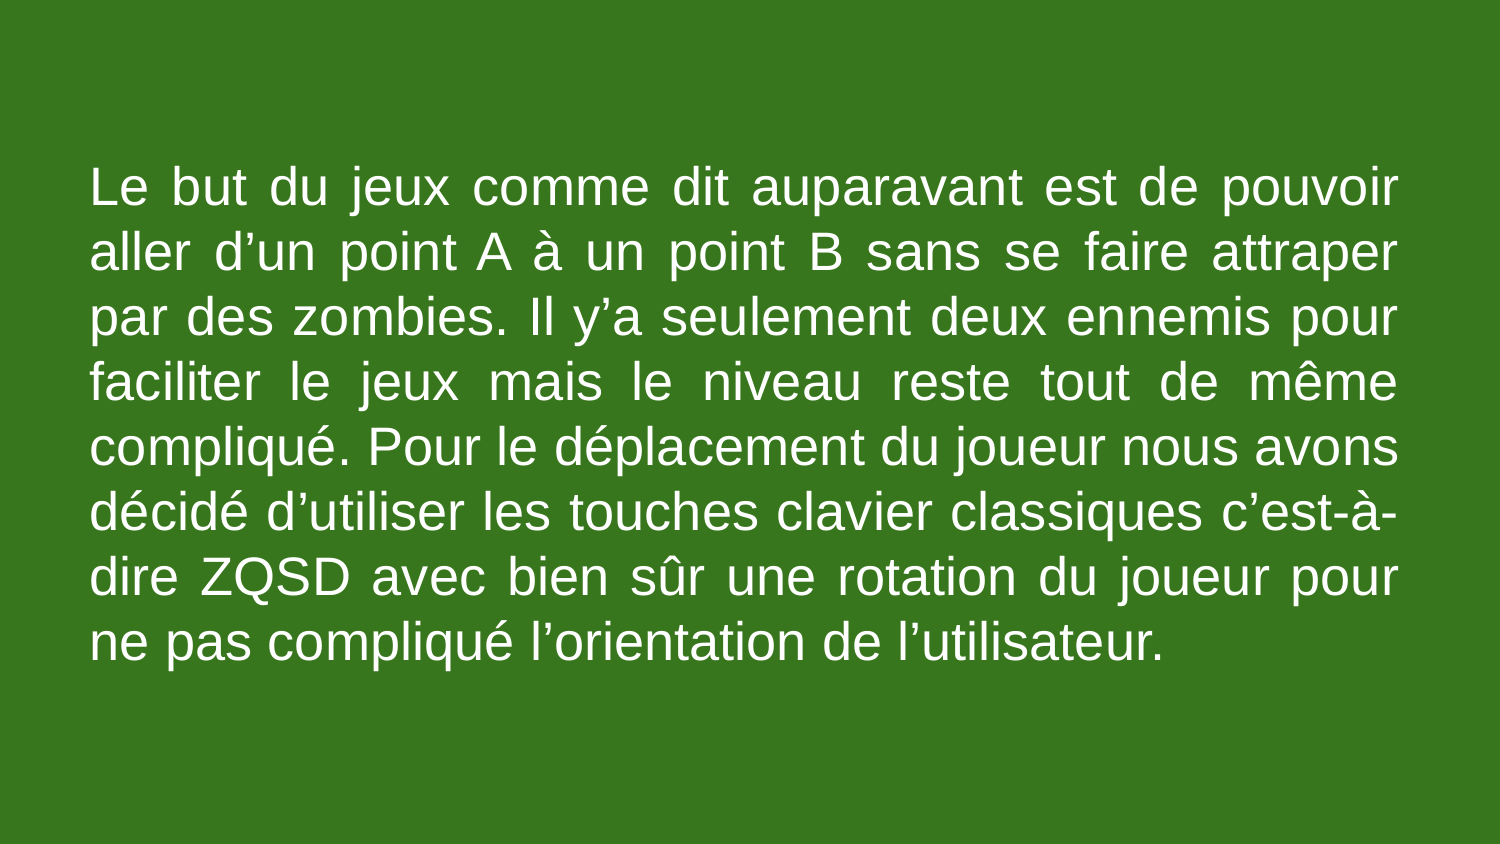

Le but du jeux comme dit auparavant est de pouvoir aller d’un point A à un point B sans se faire attraper par des zombies. Il y’a seulement deux ennemis pour faciliter le jeux mais le niveau reste tout de même compliqué. Pour le déplacement du joueur nous avons décidé d’utiliser les touches clavier classiques c’est-à-dire ZQSD avec bien sûr une rotation du joueur pour ne pas compliqué l’orientation de l’utilisateur.